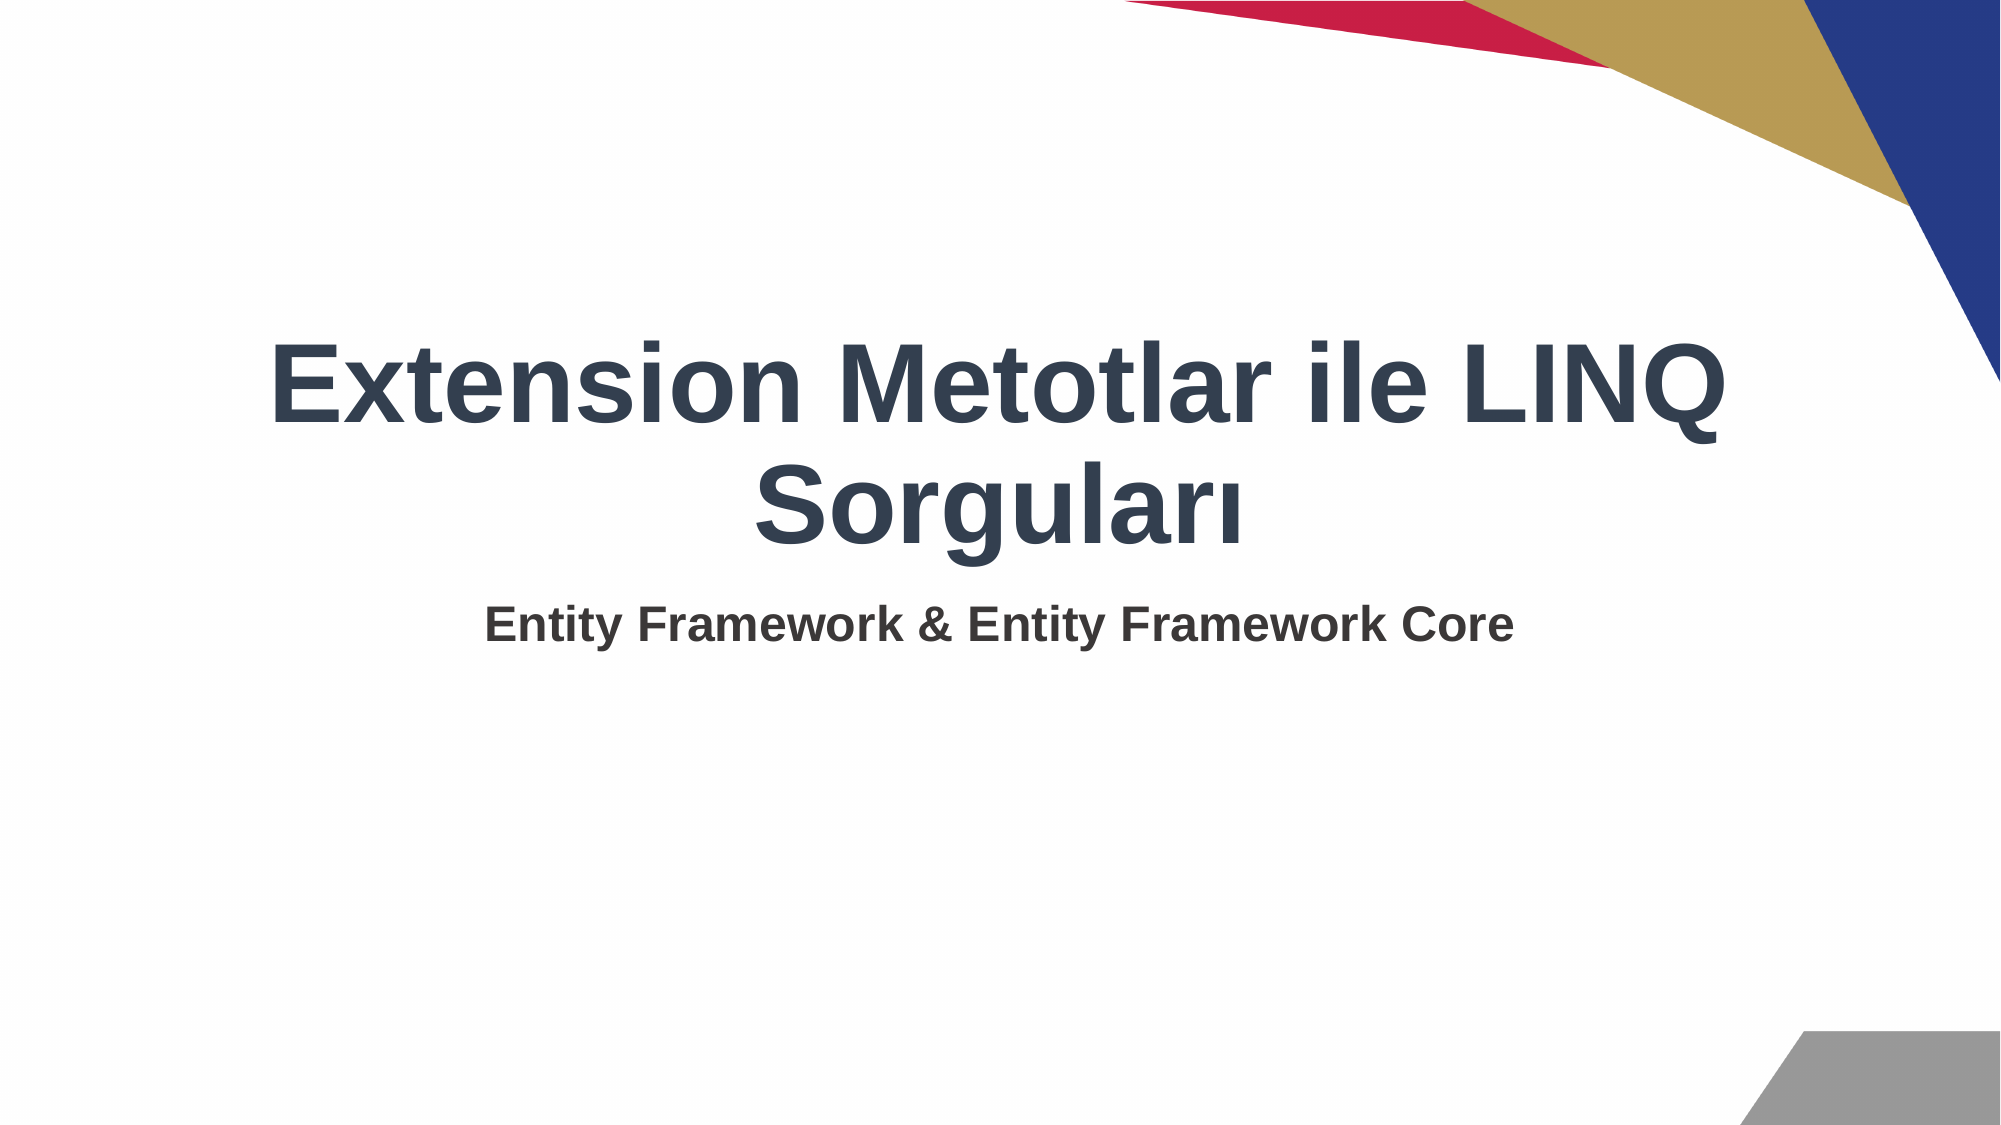

# Extension Metotlar ile LINQ Sorguları
Entity Framework & Entity Framework Core